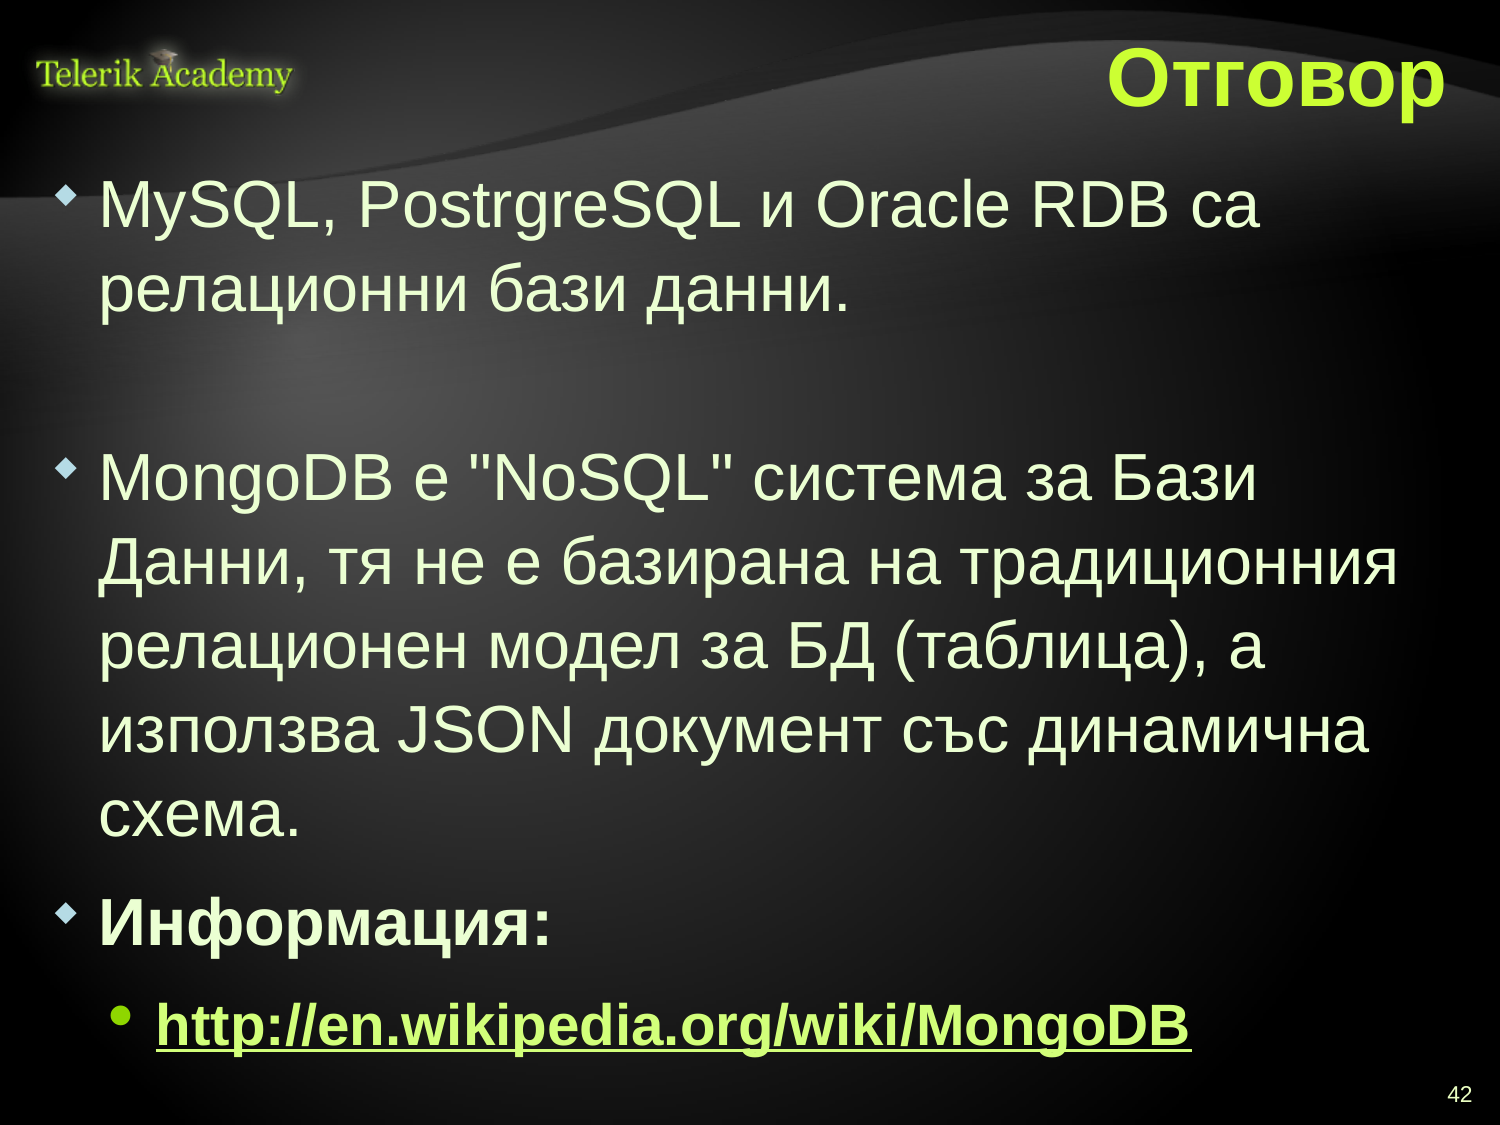

# Отговор
MySQL, PostrgreSQL и Oracle RDB са релационни бази данни.
MongoDB е "NoSQL" система за Бази Данни, тя не е базирана на традиционния релационен модел за БД (таблица), а използва JSON документ със динамична схема.
Информация:
http://en.wikipedia.org/wiki/MongoDB
42